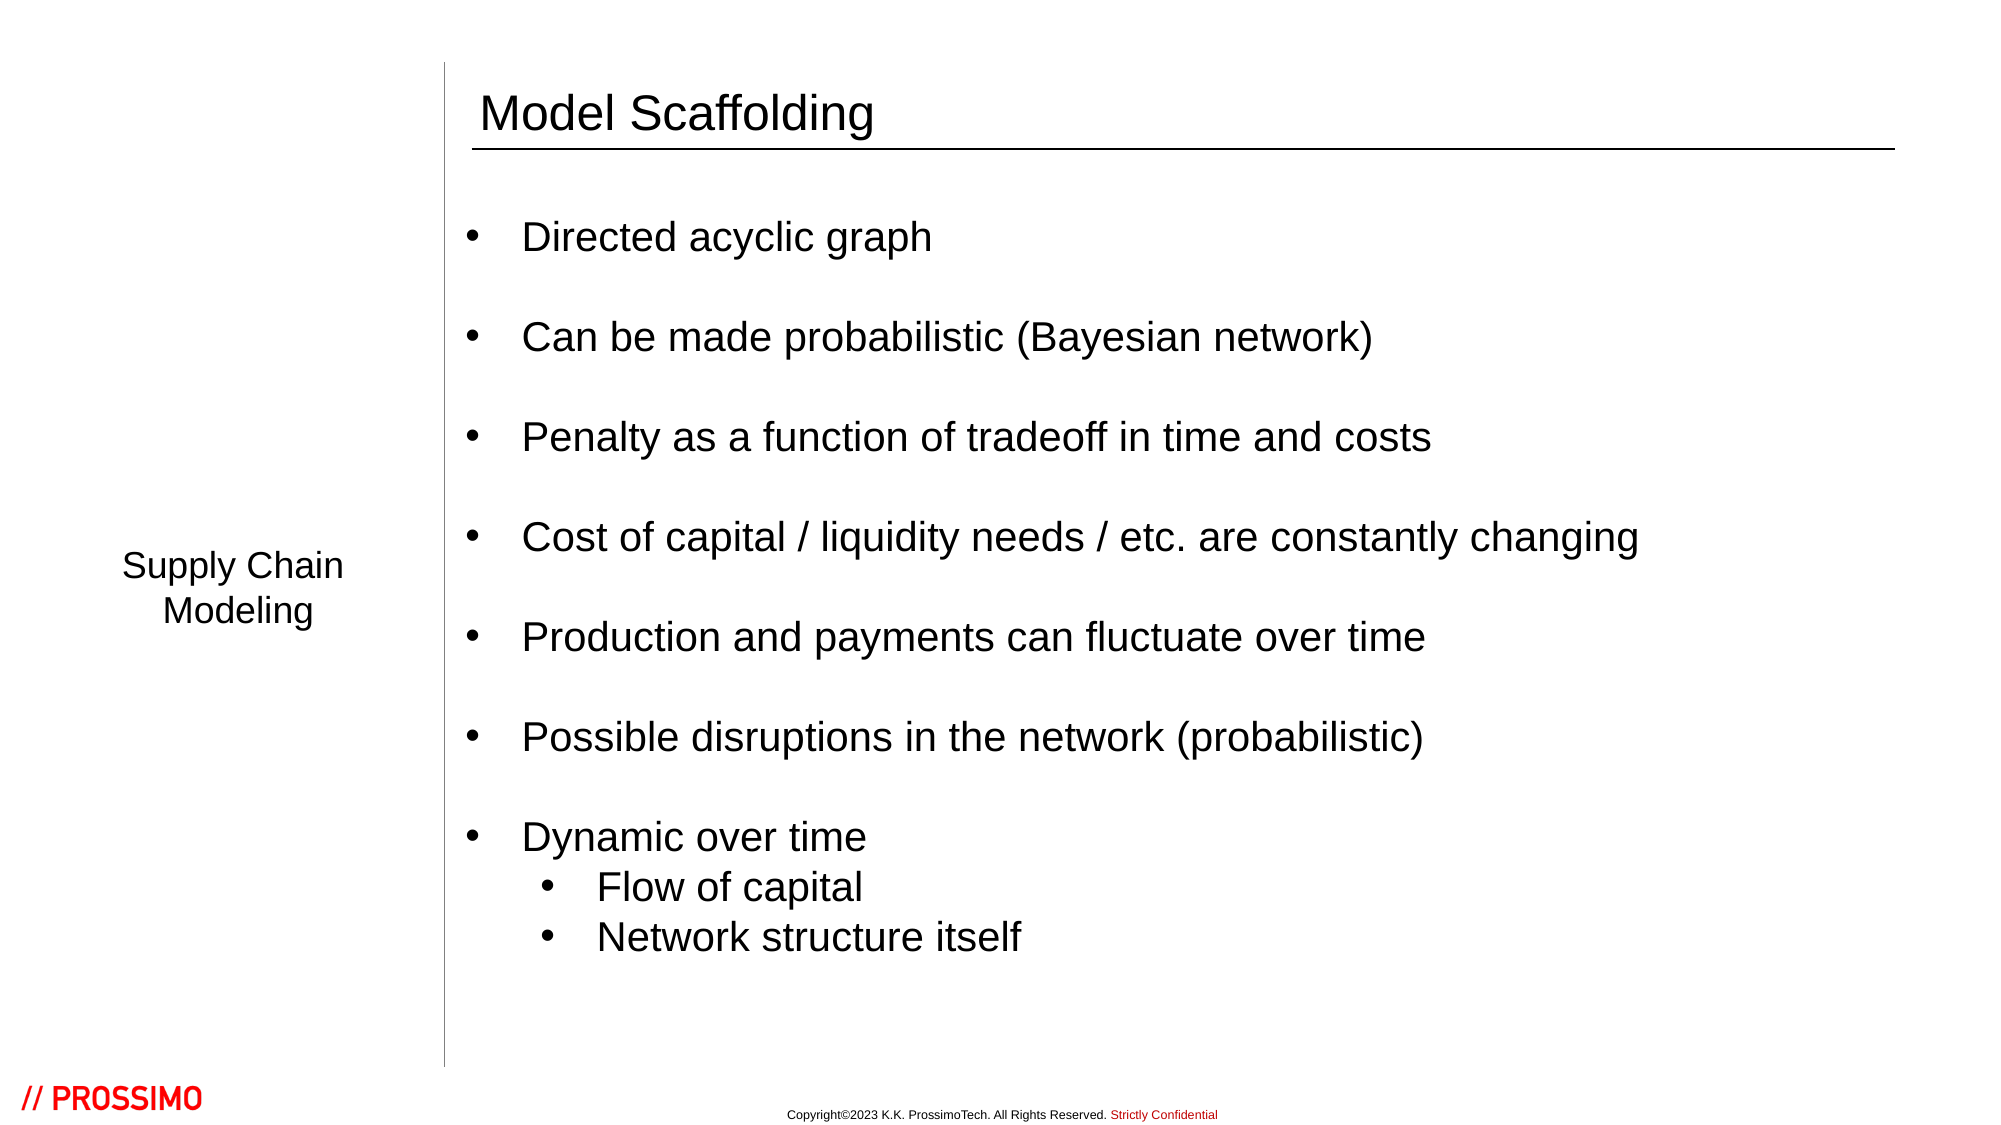

Model Scaffolding
Directed acyclic graph

Can be made probabilistic (Bayesian network)

Penalty as a function of tradeoff in time and costs

Cost of capital / liquidity needs / etc. are constantly changing

Production and payments can fluctuate over time

Possible disruptions in the network (probabilistic)

Dynamic over time
Flow of capital
Network structure itself
Supply Chain
Modeling